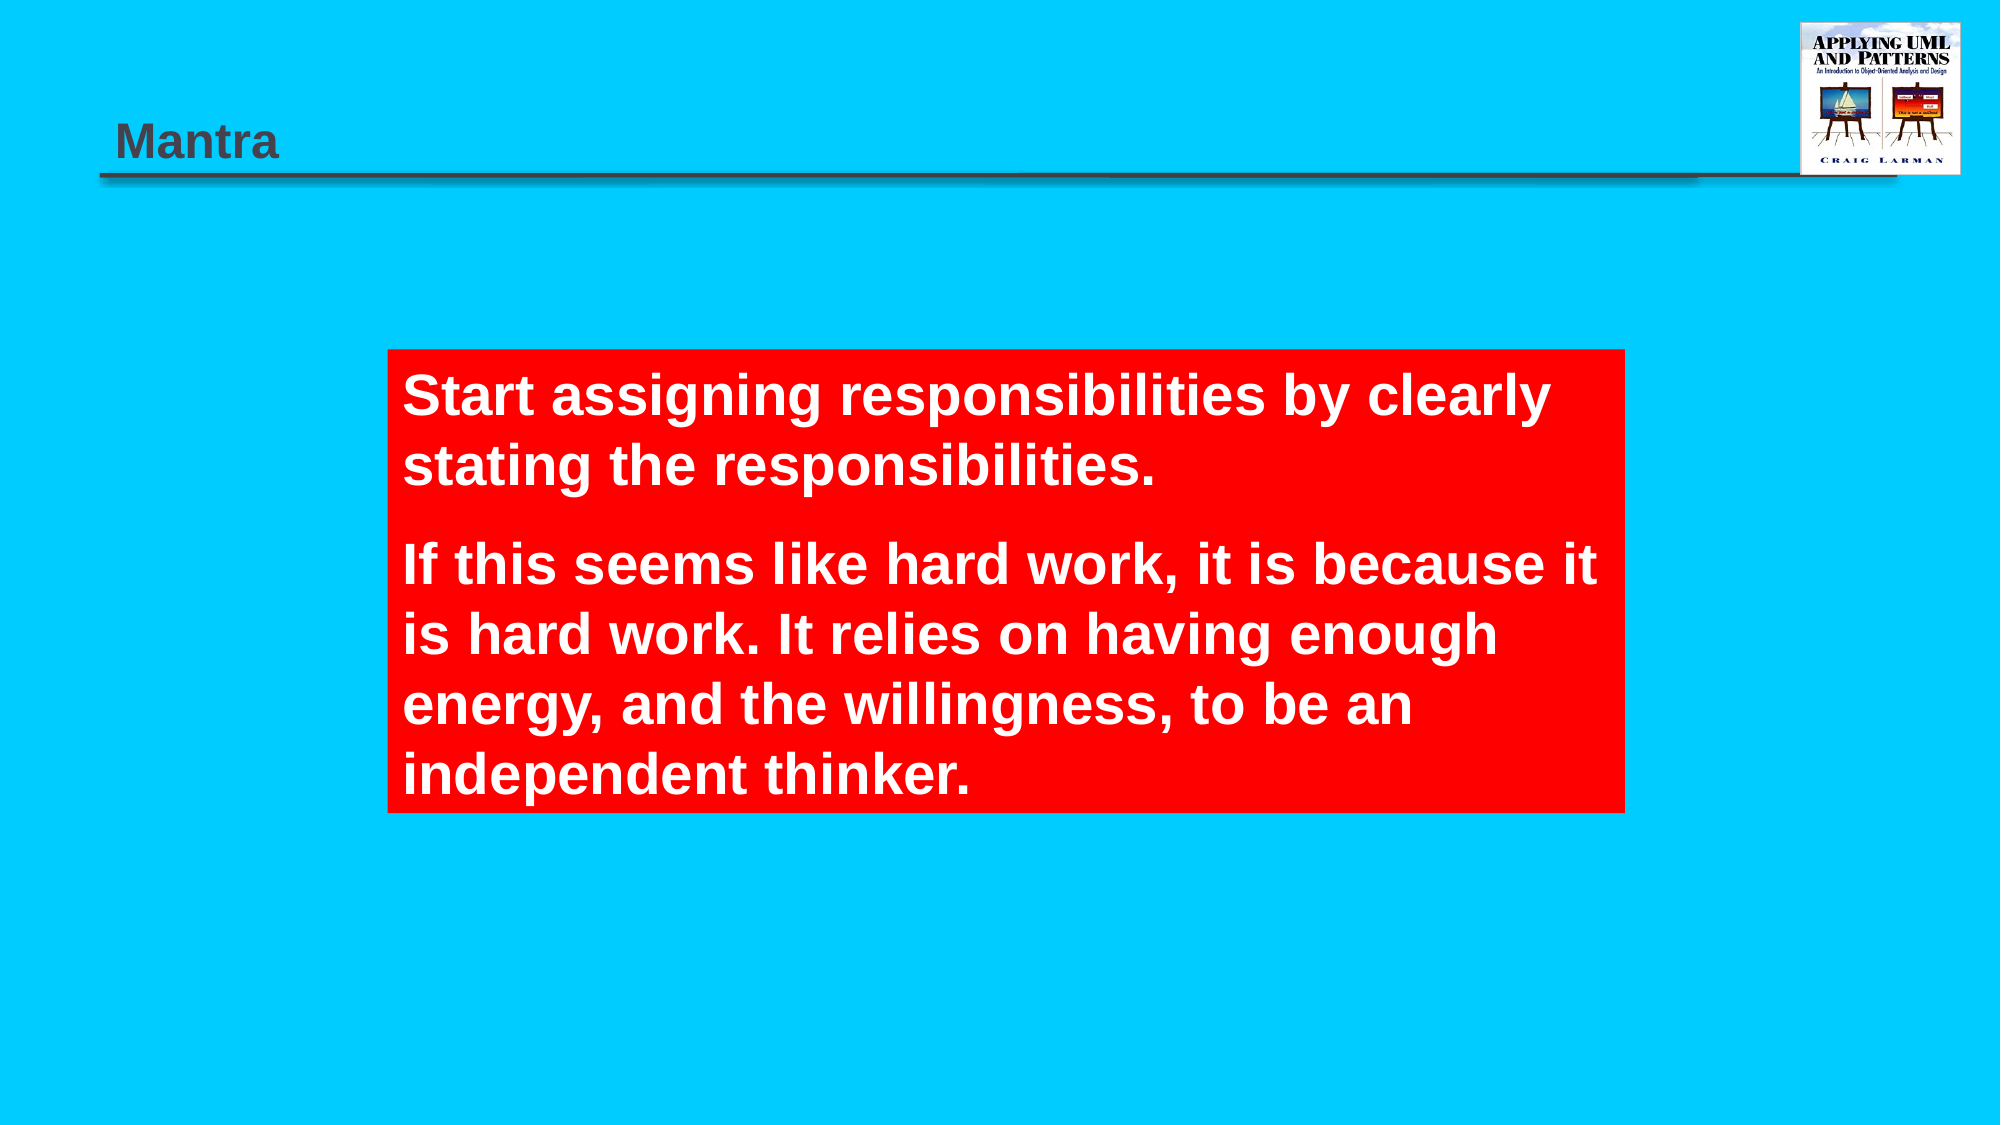

# Mantra
Start assigning responsibilities by clearly stating the responsibilities.
If this seems like hard work, it is because it is hard work. It relies on having enough energy, and the willingness, to be an independent thinker.